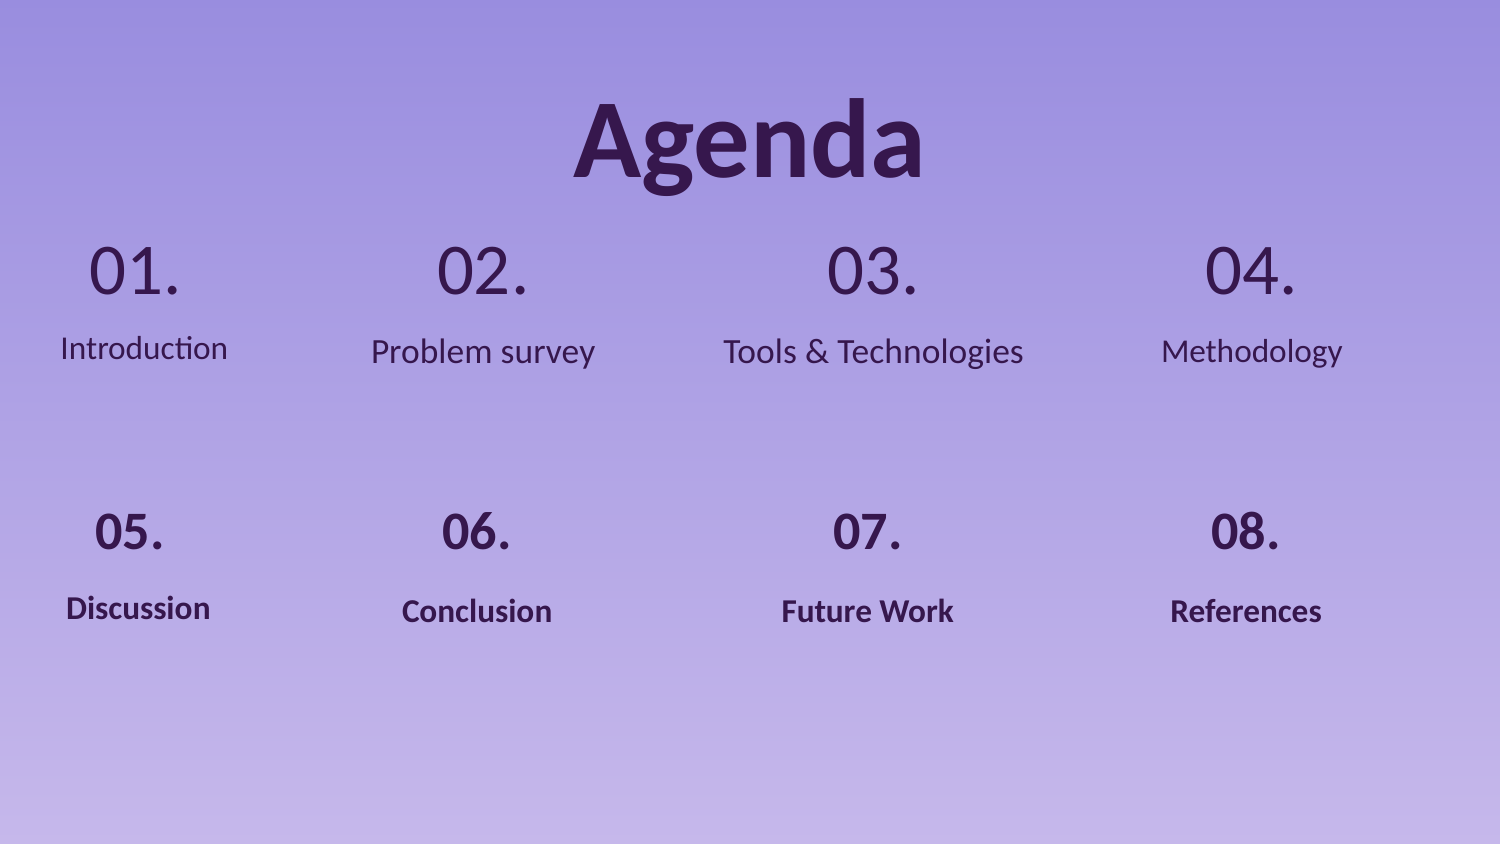

Agenda
01.
02.
03.
04.
Introduction
Problem survey
Tools & Technologies
Methodology
05.
06.
07.
08.
Discussion
Conclusion
Future Work
References